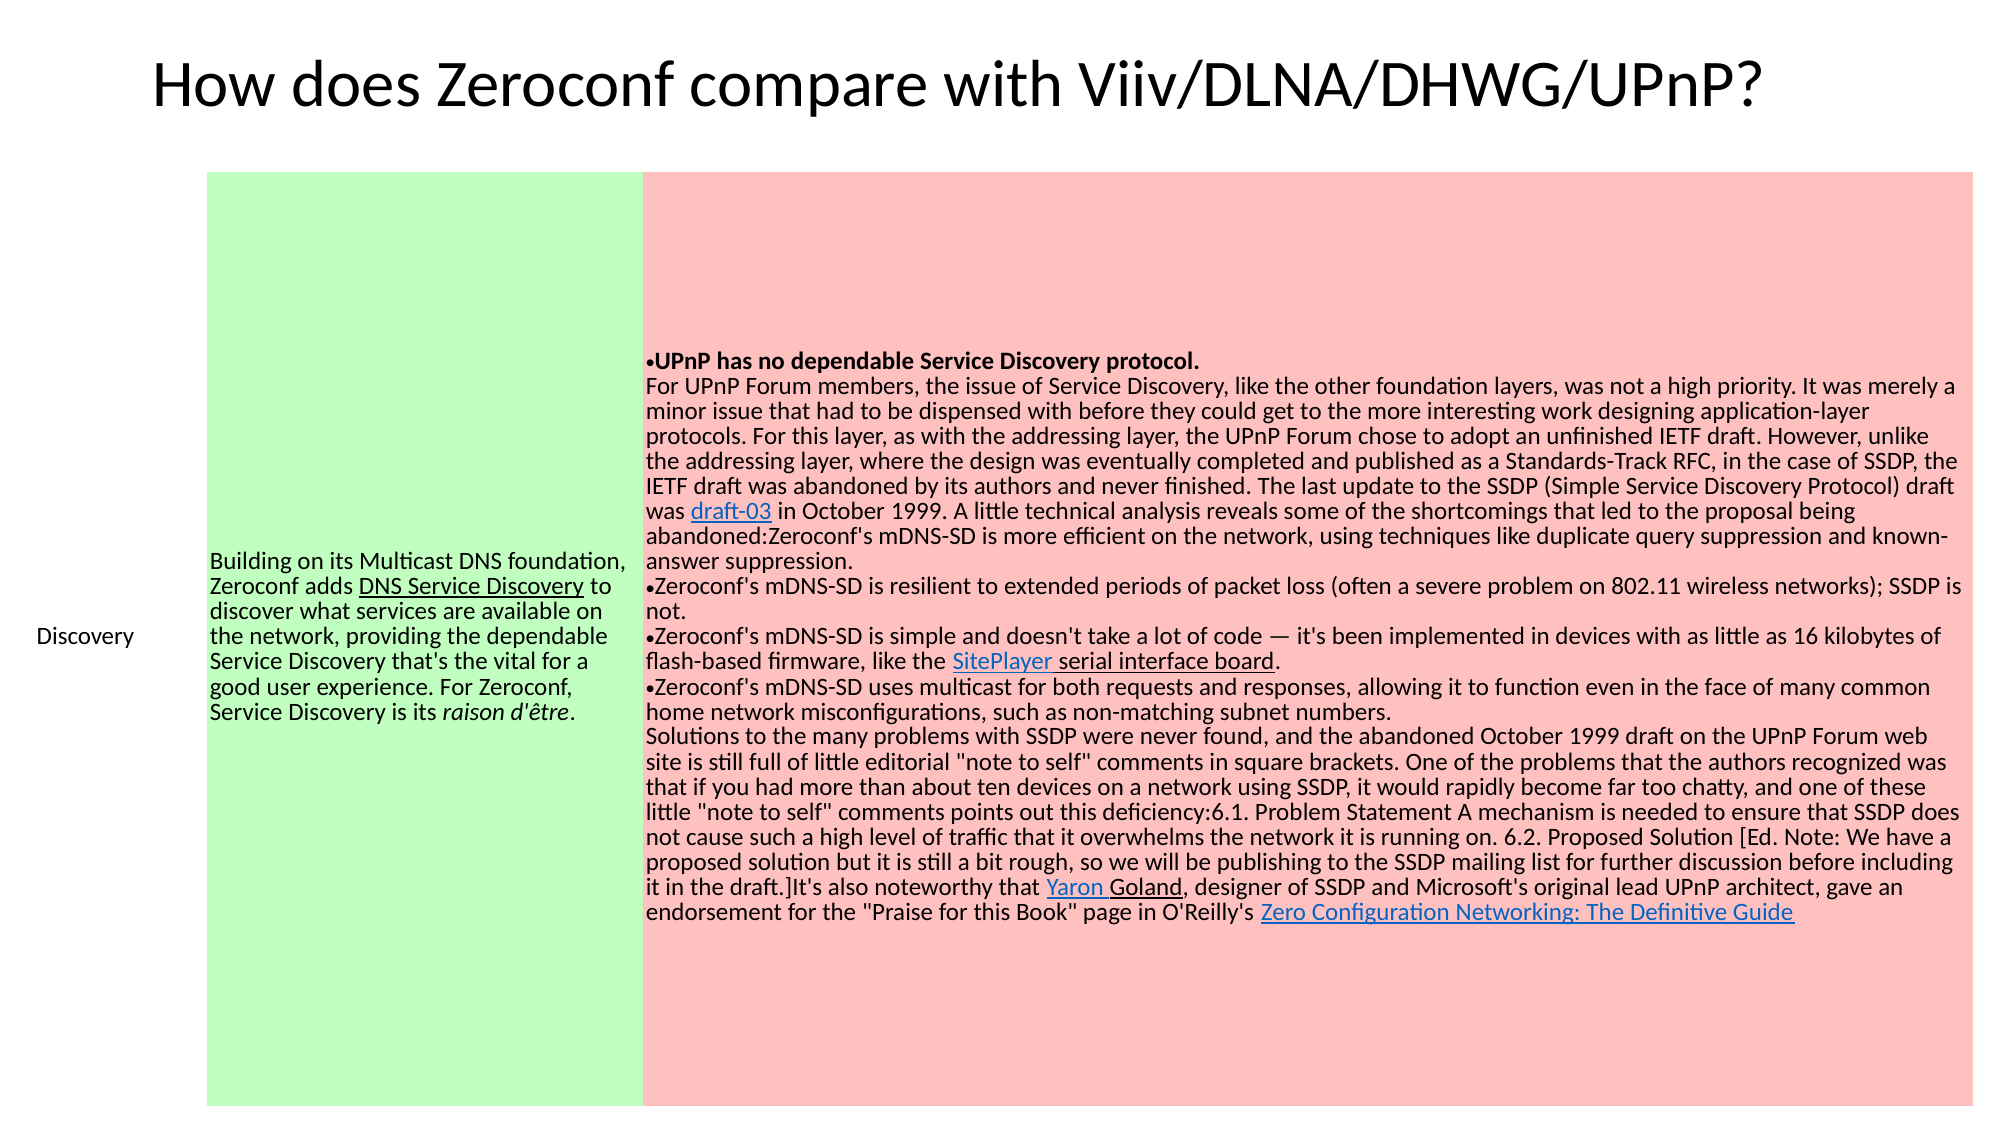

# How does Zeroconf compare with Viiv/DLNA/DHWG/UPnP?
| Discovery | Building on its Multicast DNS foundation, Zeroconf adds DNS Service Discovery to discover what services are available on the network, providing the dependable Service Discovery that's the vital for a good user experience. For Zeroconf, Service Discovery is its raison d'être. | UPnP has no dependable Service Discovery protocol.  For UPnP Forum members, the issue of Service Discovery, like the other foundation layers, was not a high priority. It was merely a minor issue that had to be dispensed with before they could get to the more interesting work designing application-layer protocols. For this layer, as with the addressing layer, the UPnP Forum chose to adopt an unfinished IETF draft. However, unlike the addressing layer, where the design was eventually completed and published as a Standards-Track RFC, in the case of SSDP, the IETF draft was abandoned by its authors and never finished. The last update to the SSDP (Simple Service Discovery Protocol) draft was draft-03 in October 1999. A little technical analysis reveals some of the shortcomings that led to the proposal being abandoned:Zeroconf's mDNS-SD is more efficient on the network, using techniques like duplicate query suppression and known-answer suppression. Zeroconf's mDNS-SD is resilient to extended periods of packet loss (often a severe problem on 802.11 wireless networks); SSDP is not. Zeroconf's mDNS-SD is simple and doesn't take a lot of code — it's been implemented in devices with as little as 16 kilobytes of flash-based firmware, like the SitePlayer serial interface board. Zeroconf's mDNS-SD uses multicast for both requests and responses, allowing it to function even in the face of many common home network misconfigurations, such as non-matching subnet numbers. Solutions to the many problems with SSDP were never found, and the abandoned October 1999 draft on the UPnP Forum web site is still full of little editorial "note to self" comments in square brackets. One of the problems that the authors recognized was that if you had more than about ten devices on a network using SSDP, it would rapidly become far too chatty, and one of these little "note to self" comments points out this deficiency:6.1. Problem Statement A mechanism is needed to ensure that SSDP does not cause such a high level of traffic that it overwhelms the network it is running on. 6.2. Proposed Solution [Ed. Note: We have a proposed solution but it is still a bit rough, so we will be publishing to the SSDP mailing list for further discussion before including it in the draft.]It's also noteworthy that Yaron Goland, designer of SSDP and Microsoft's original lead UPnP architect, gave an endorsement for the "Praise for this Book" page in O'Reilly's Zero Configuration Networking: The Definitive Guide |
| --- | --- | --- |